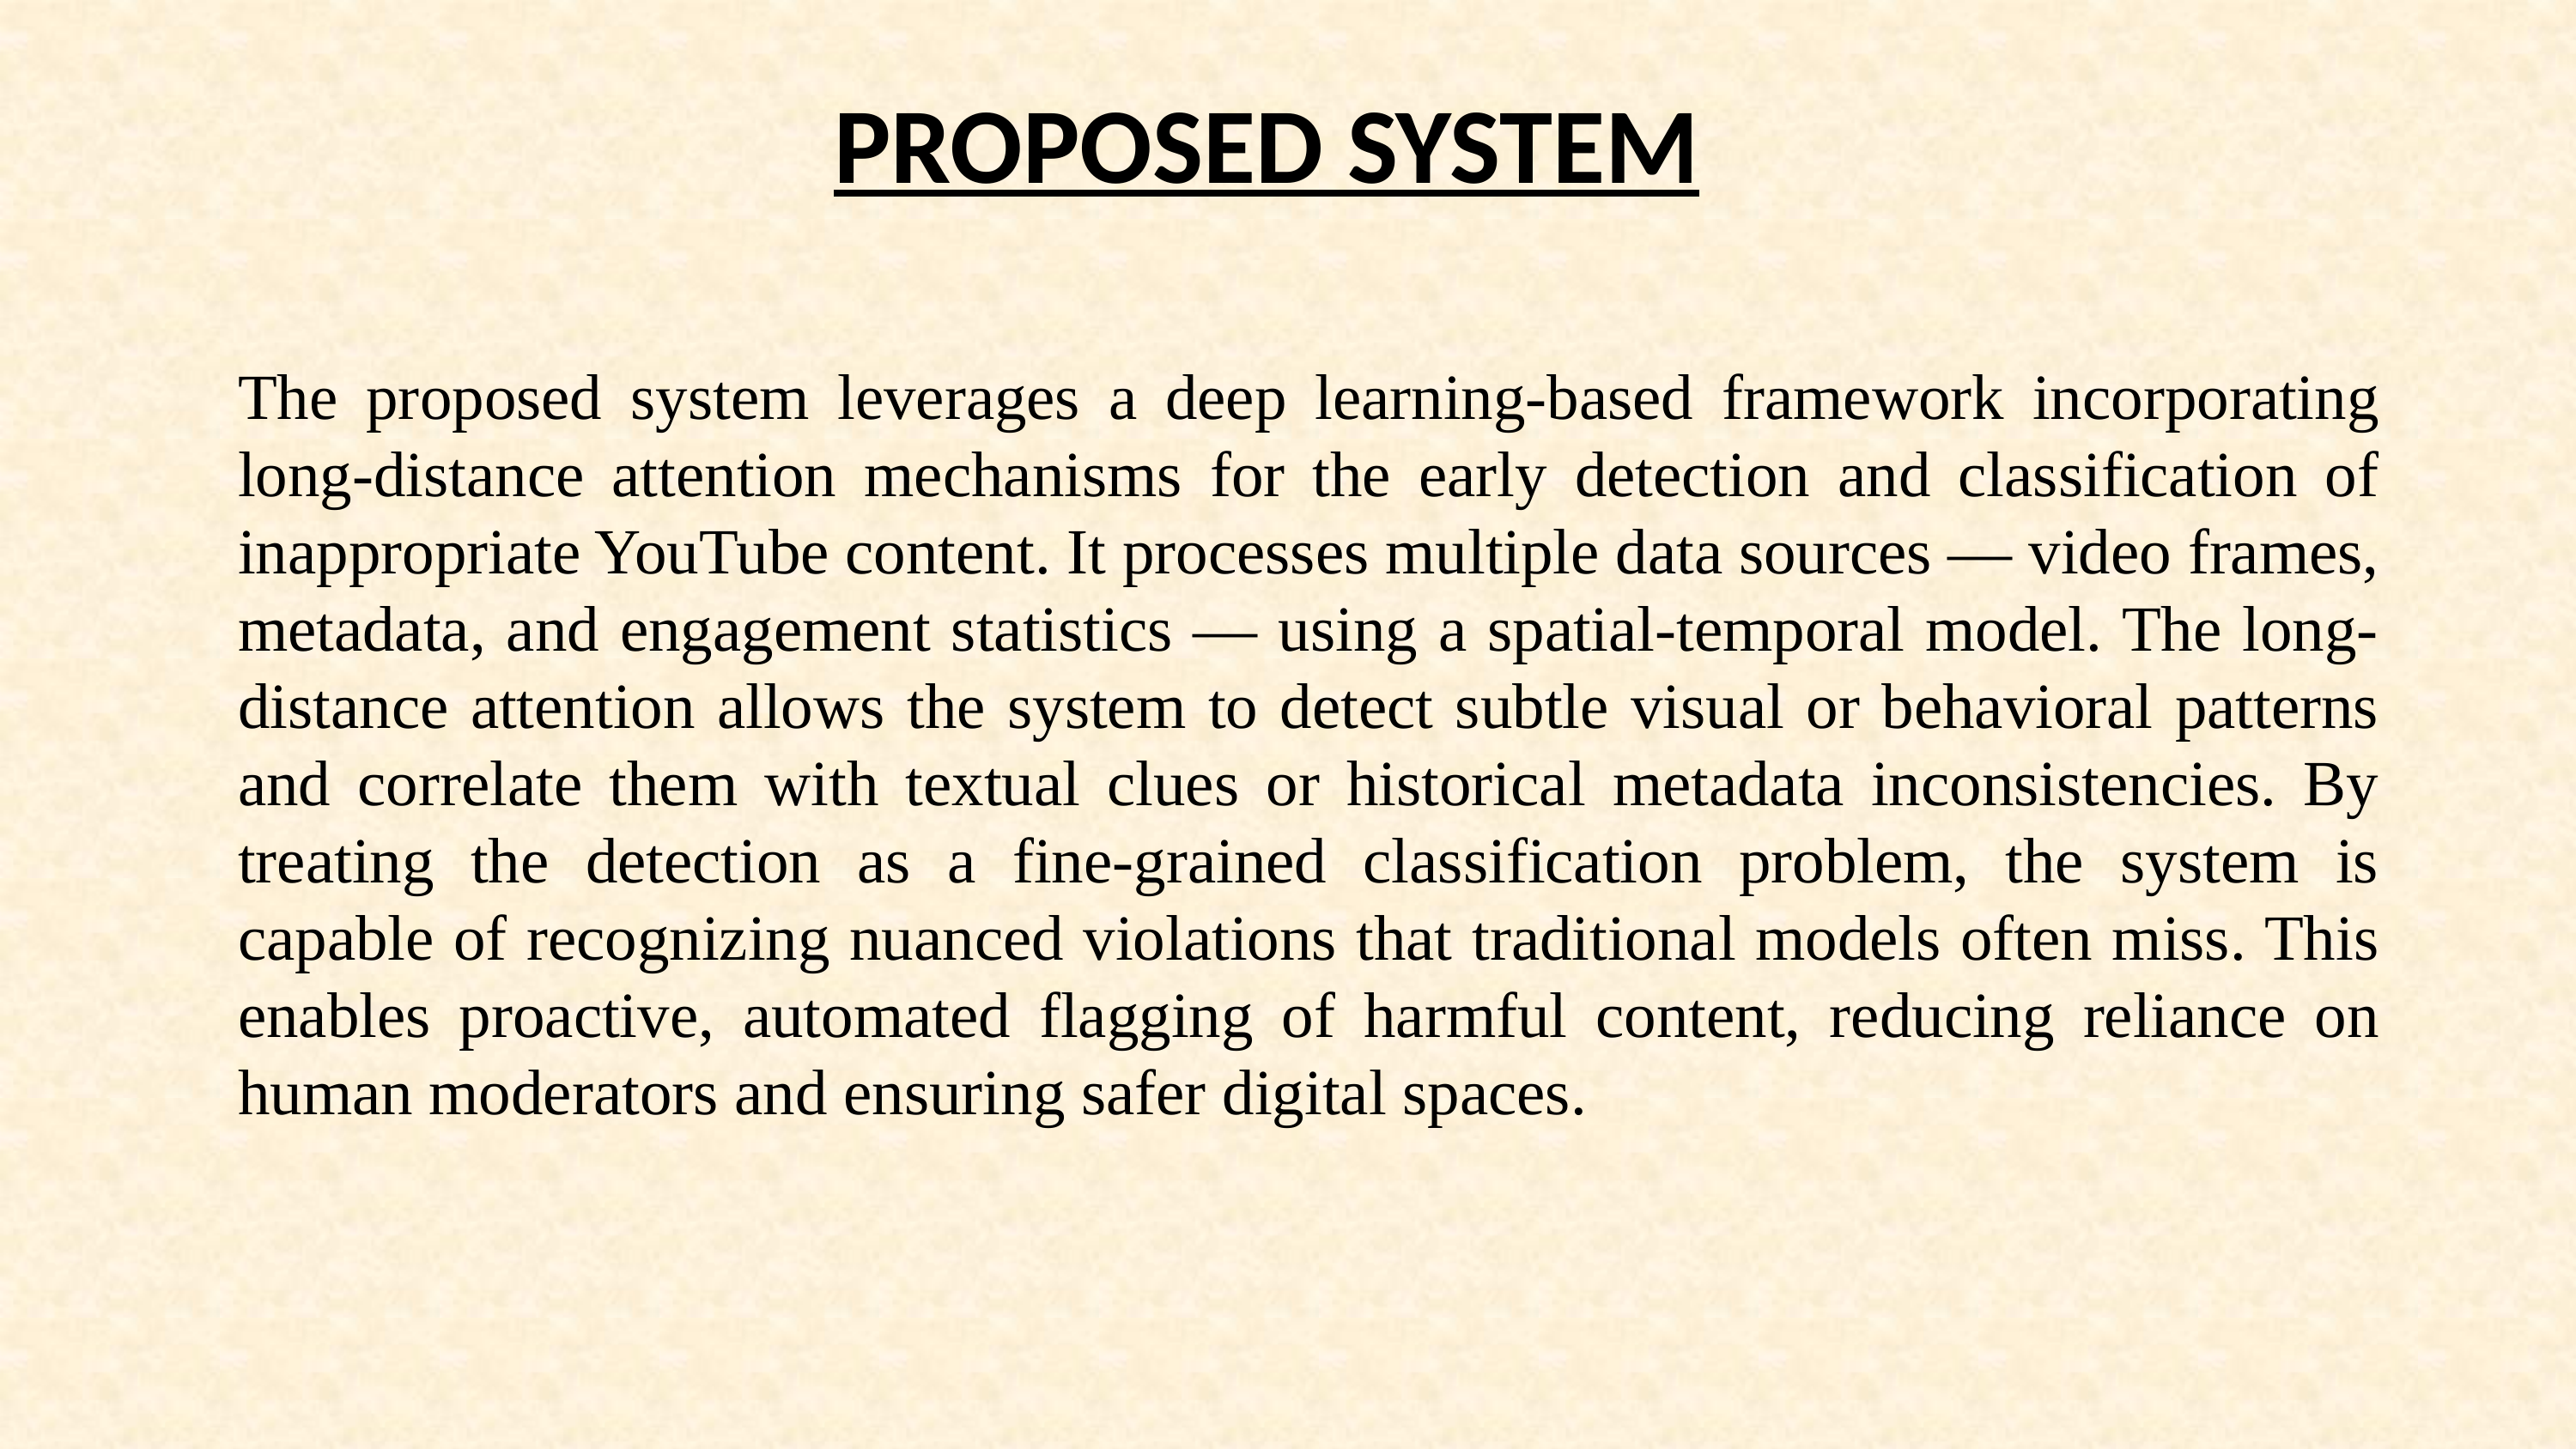

PROPOSED SYSTEM
The proposed system leverages a deep learning-based framework incorporating long-distance attention mechanisms for the early detection and classification of inappropriate YouTube content. It processes multiple data sources — video frames, metadata, and engagement statistics — using a spatial-temporal model. The long-distance attention allows the system to detect subtle visual or behavioral patterns and correlate them with textual clues or historical metadata inconsistencies. By treating the detection as a fine-grained classification problem, the system is capable of recognizing nuanced violations that traditional models often miss. This enables proactive, automated flagging of harmful content, reducing reliance on human moderators and ensuring safer digital spaces.